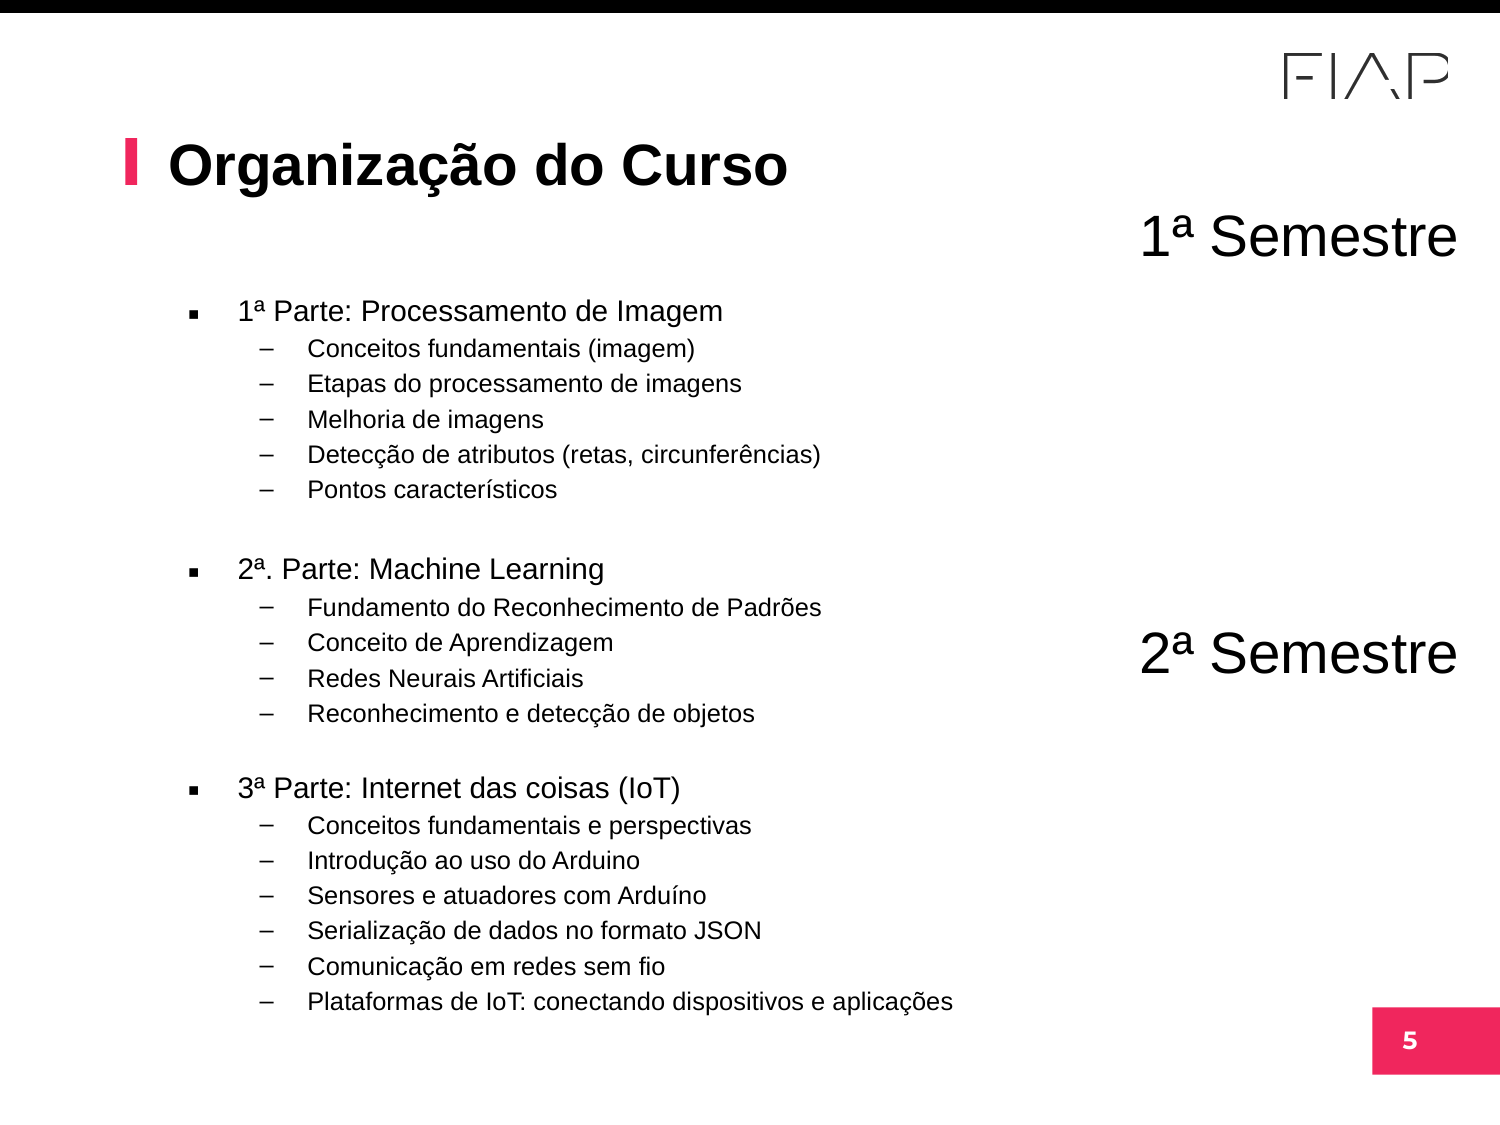

# Organização do Curso
1ª Semestre
1ª Parte: Processamento de Imagem
Conceitos fundamentais (imagem)
Etapas do processamento de imagens
Melhoria de imagens
Detecção de atributos (retas, circunferências)
Pontos característicos

2ª. Parte: Machine Learning
Fundamento do Reconhecimento de Padrões
Conceito de Aprendizagem
Redes Neurais Artificiais
Reconhecimento e detecção de objetos

3ª Parte: Internet das coisas (IoT)
Conceitos fundamentais e perspectivas
Introdução ao uso do Arduino
Sensores e atuadores com Arduíno
Serialização de dados no formato JSON
Comunicação em redes sem fio
Plataformas de IoT: conectando dispositivos e aplicações
2ª Semestre